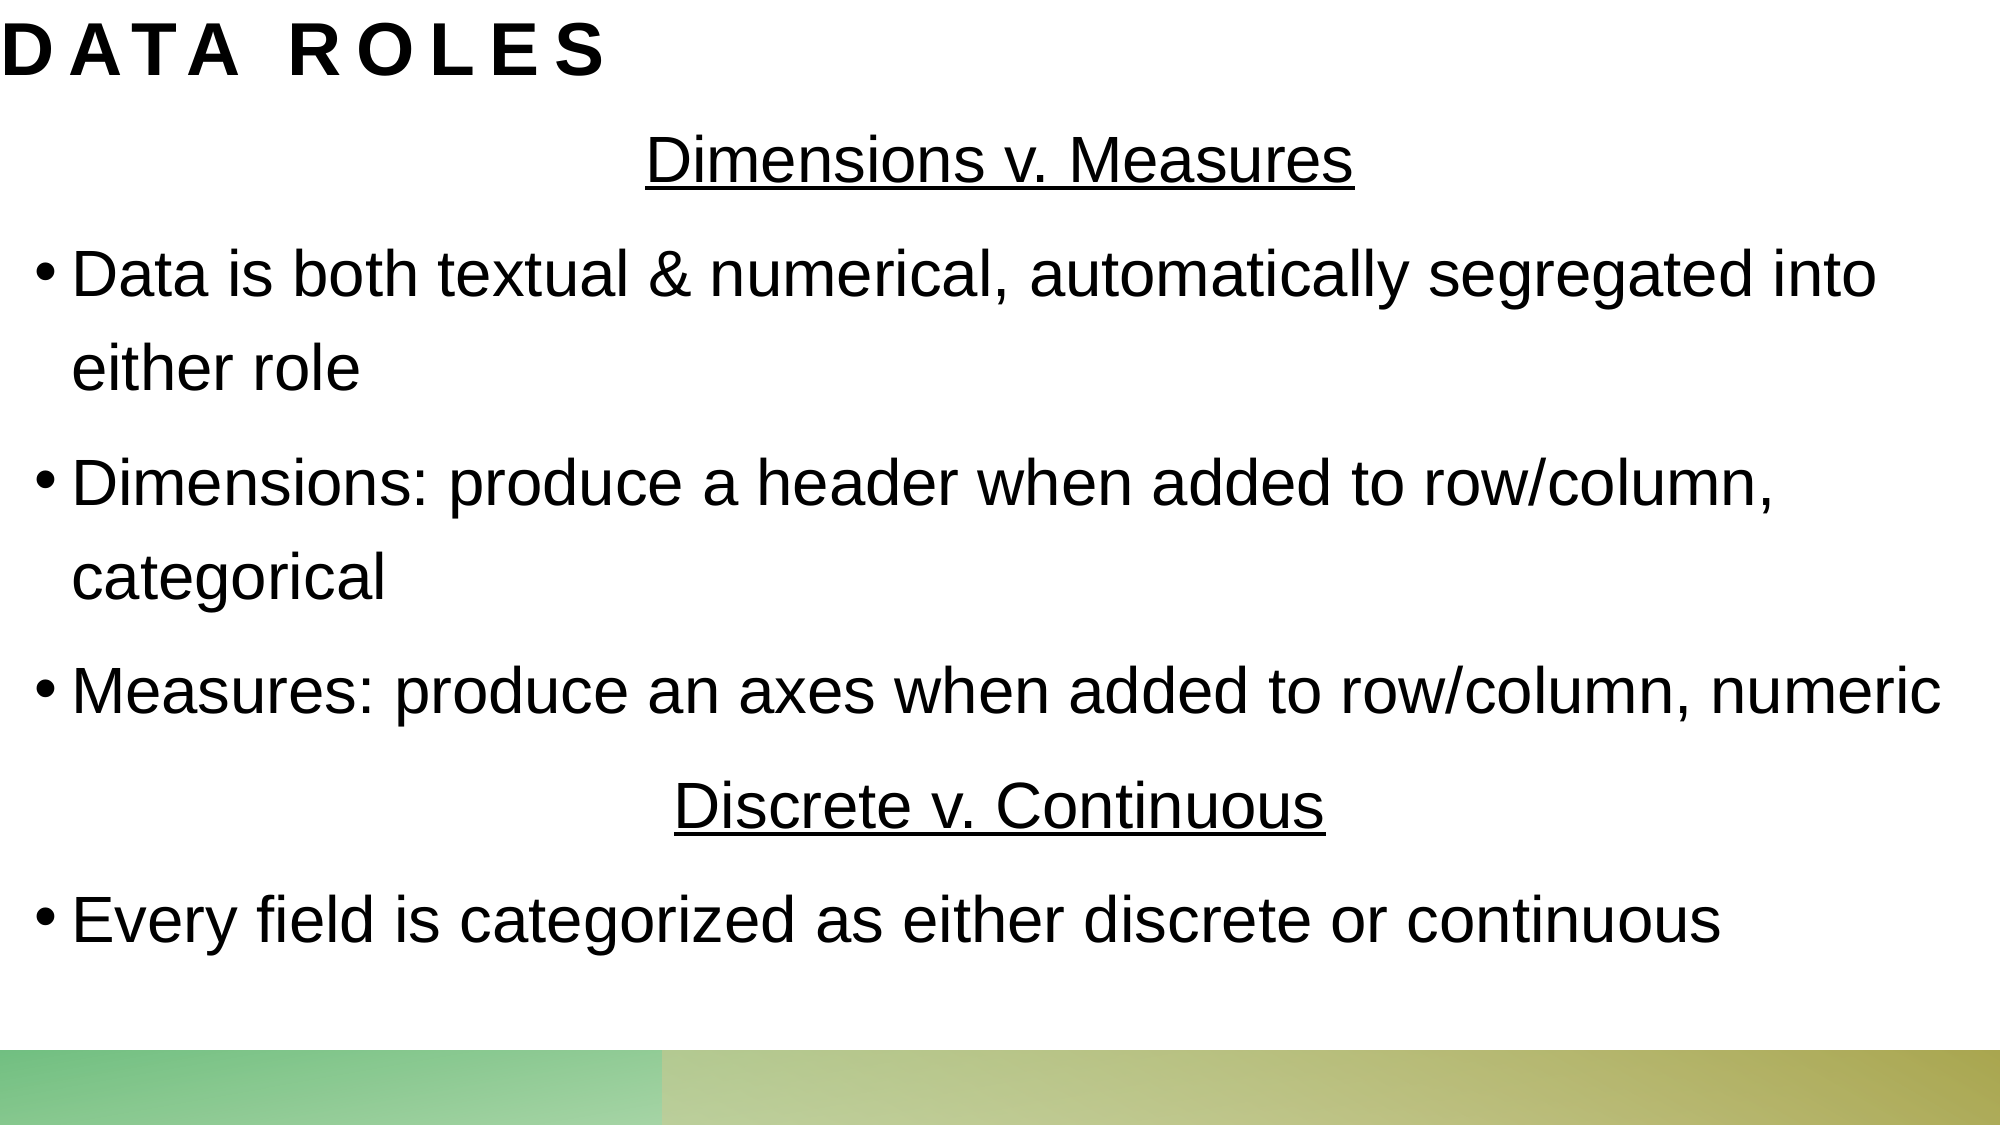

# Data roles
Dimensions v. Measures
Data is both textual & numerical, automatically segregated into either role
Dimensions: produce a header when added to row/column, categorical
Measures: produce an axes when added to row/column, numeric
Discrete v. Continuous
Every field is categorized as either discrete or continuous